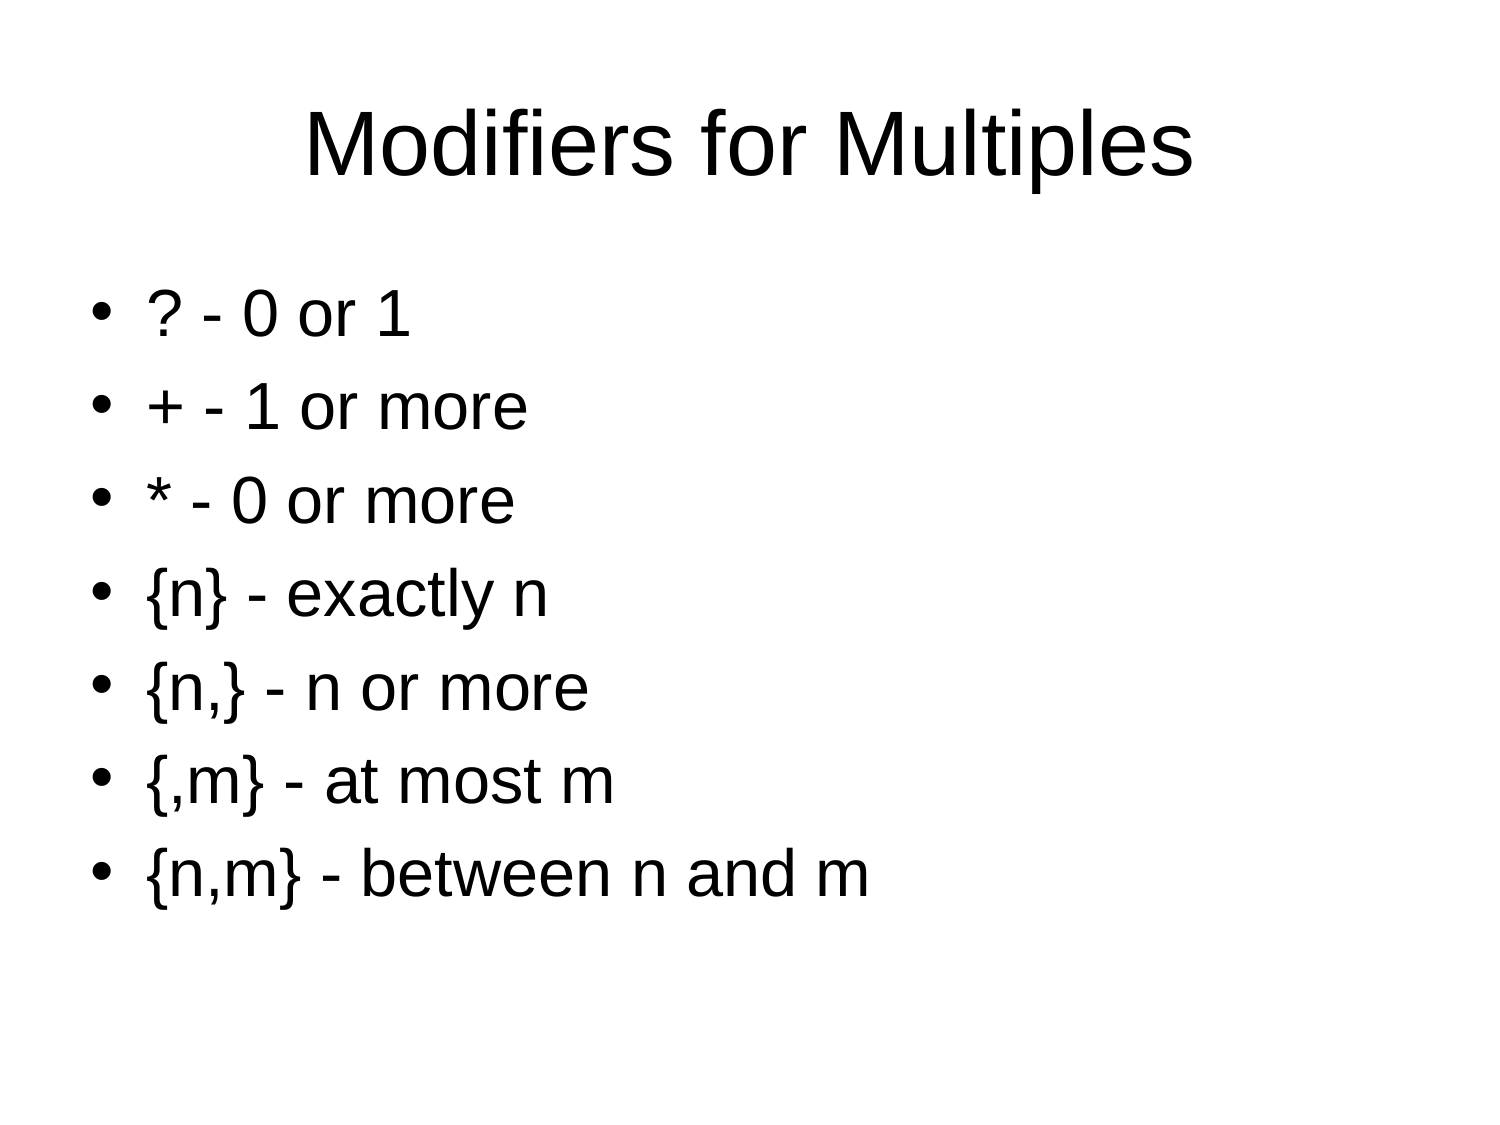

# Modifiers for Multiples
? - 0 or 1
+ - 1 or more
* - 0 or more
{n} - exactly n
{n,} - n or more
{,m} - at most m
{n,m} - between n and m